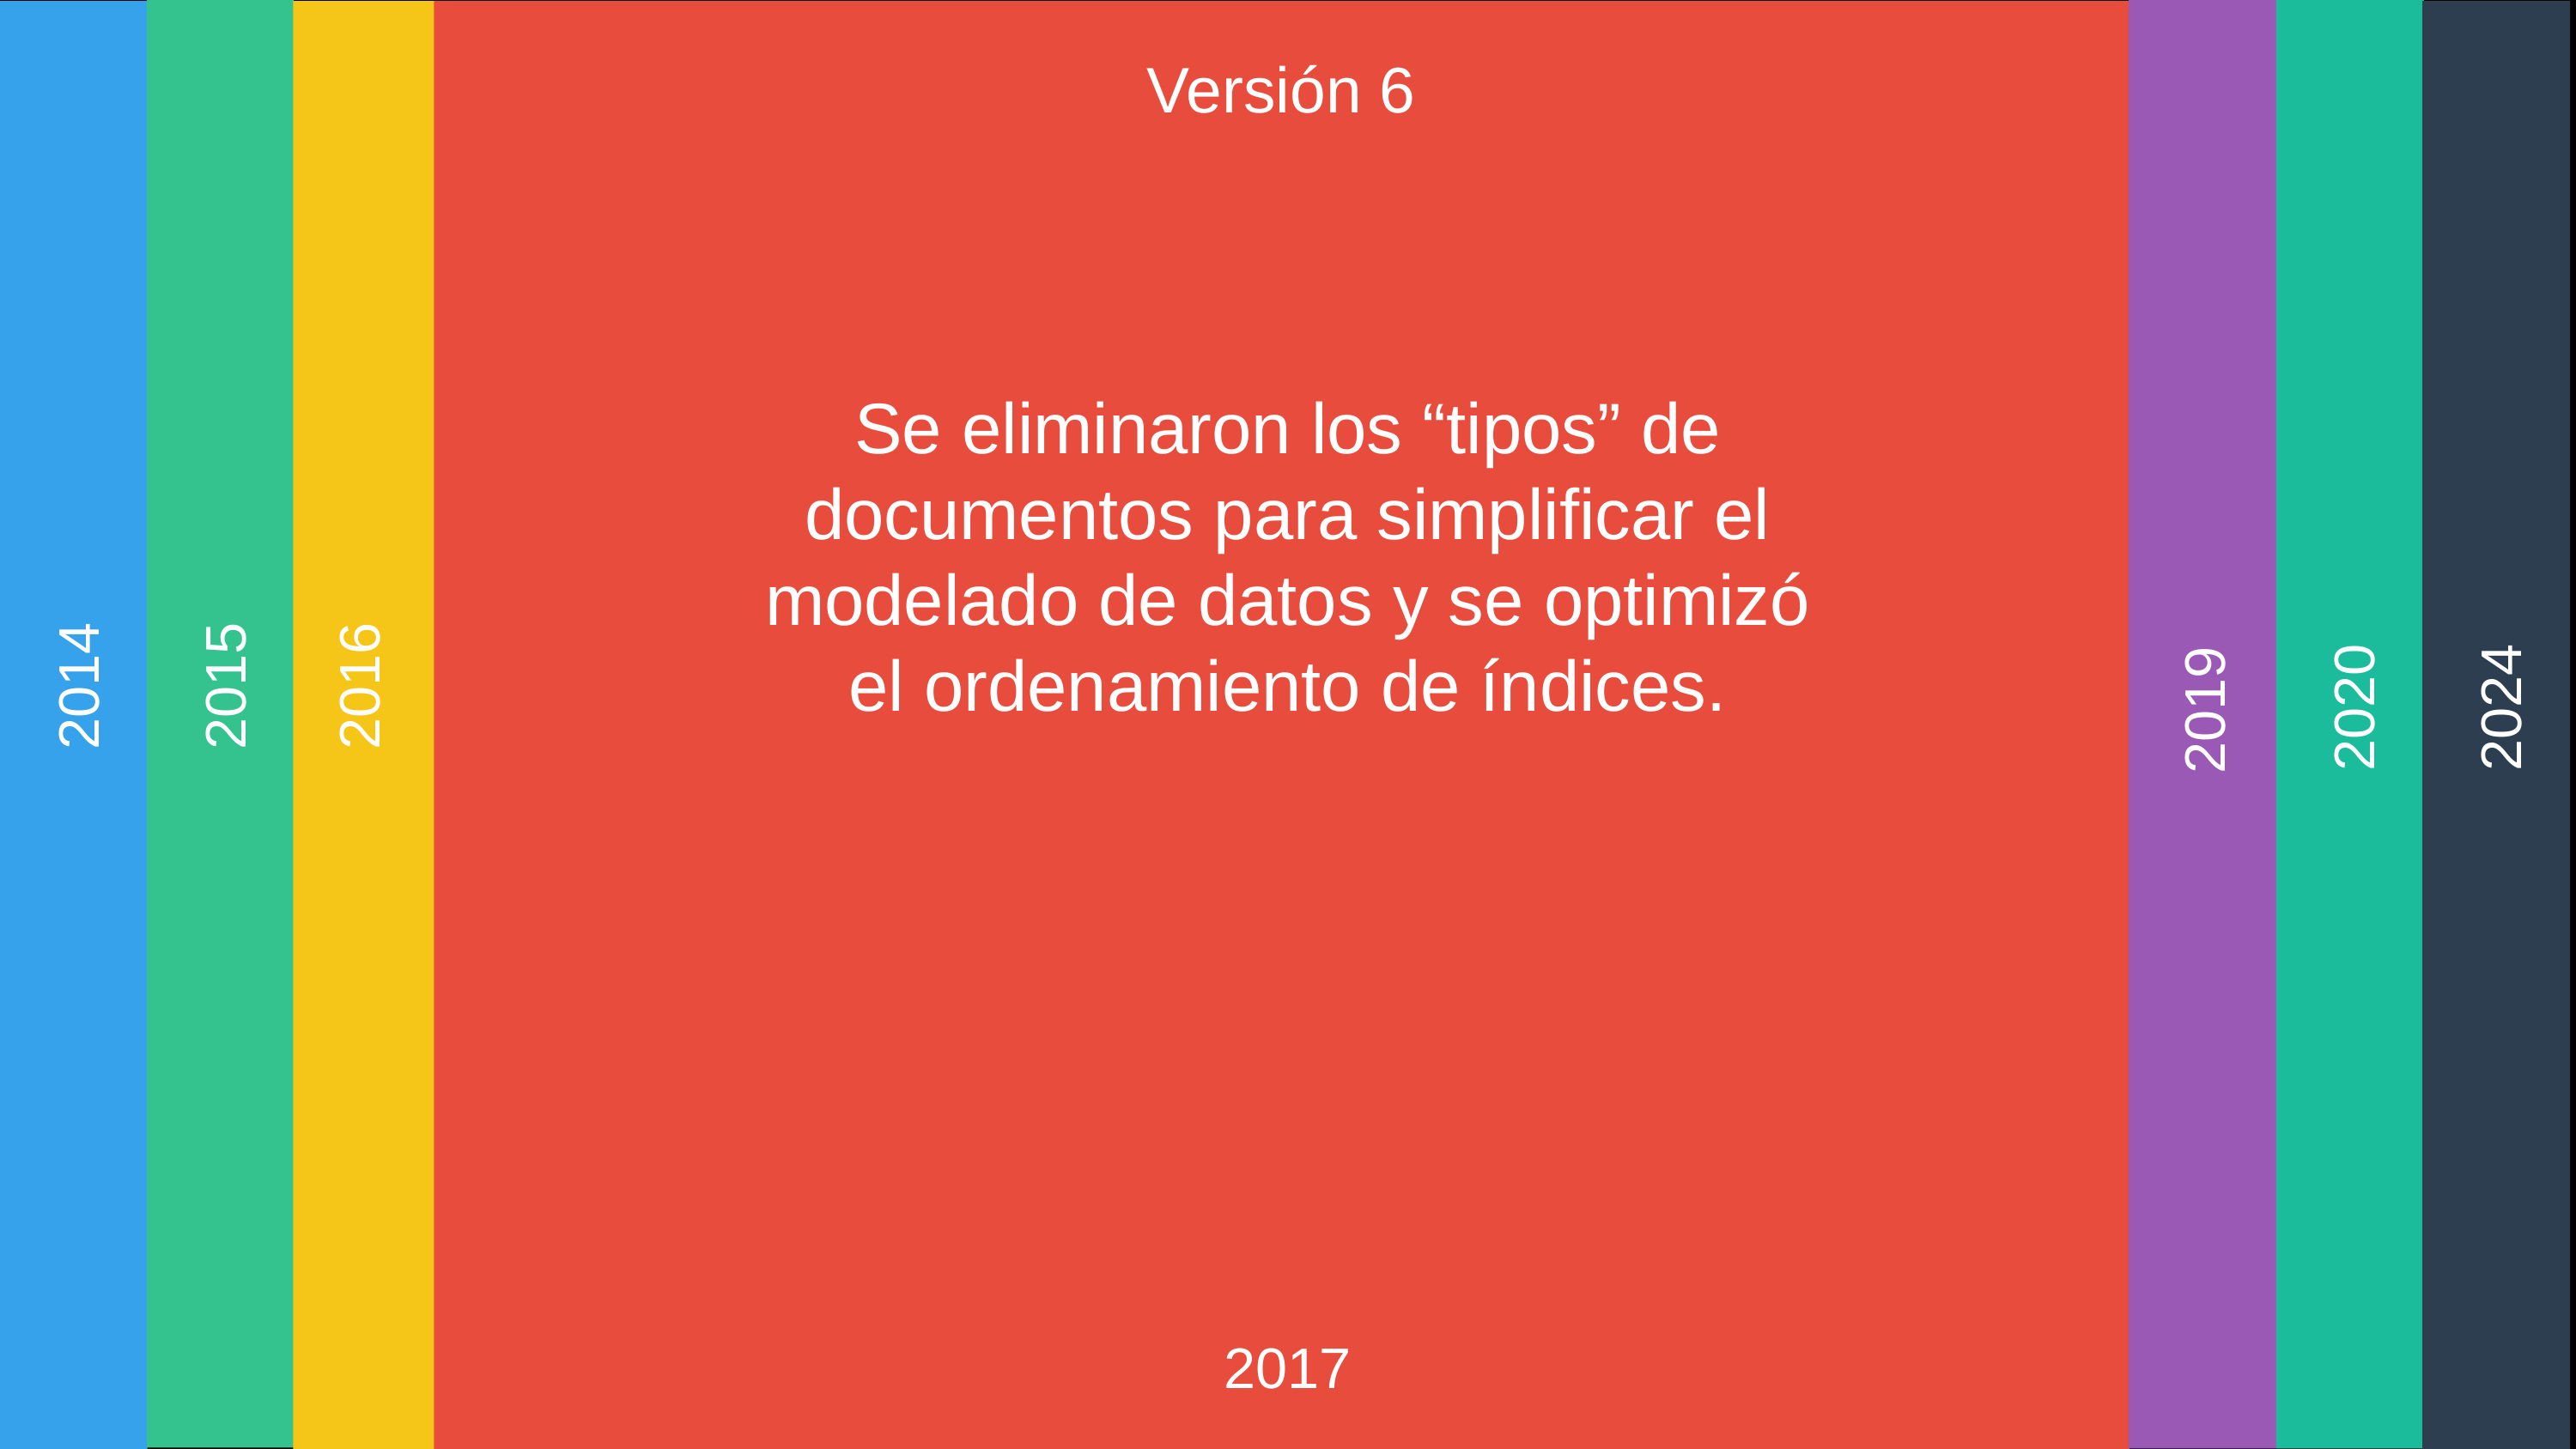

Versión 6
Se eliminaron los “tipos” de documentos para simplificar el modelado de datos y se optimizó el ordenamiento de índices.
2016
2014
2015
2020
2024
2019
2017